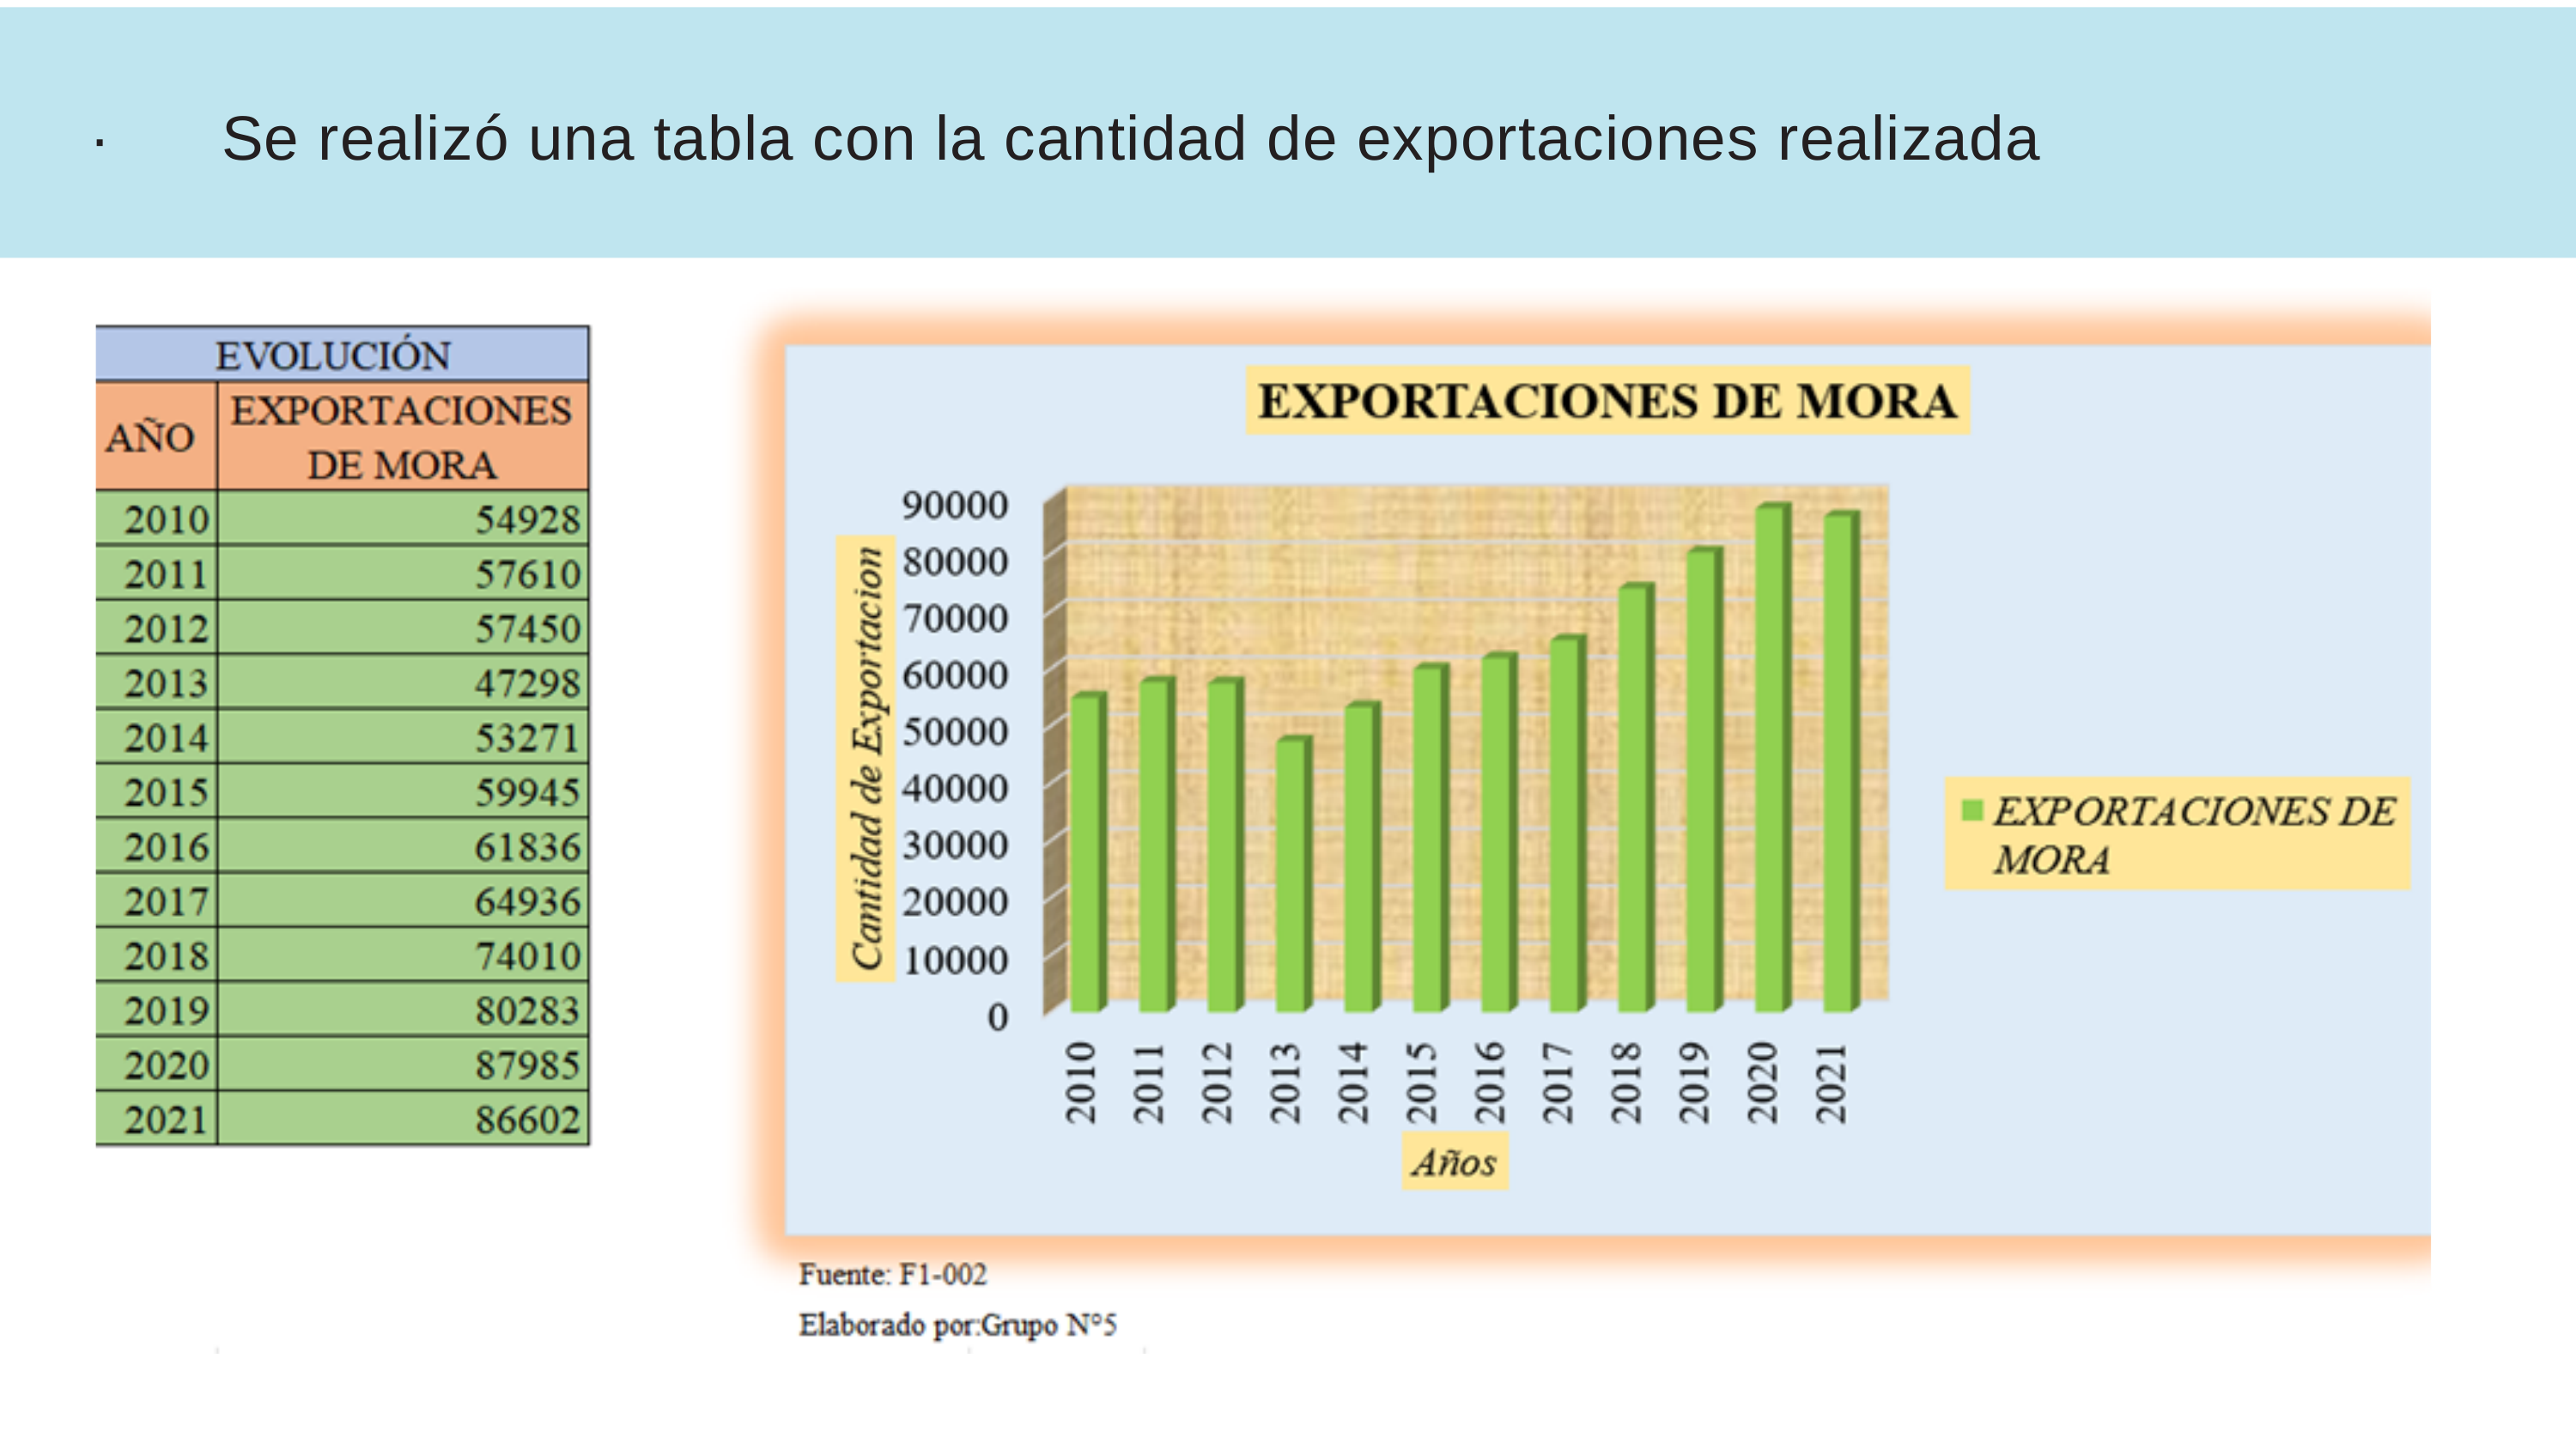

·      Se realizó una tabla con la cantidad de exportaciones realizada